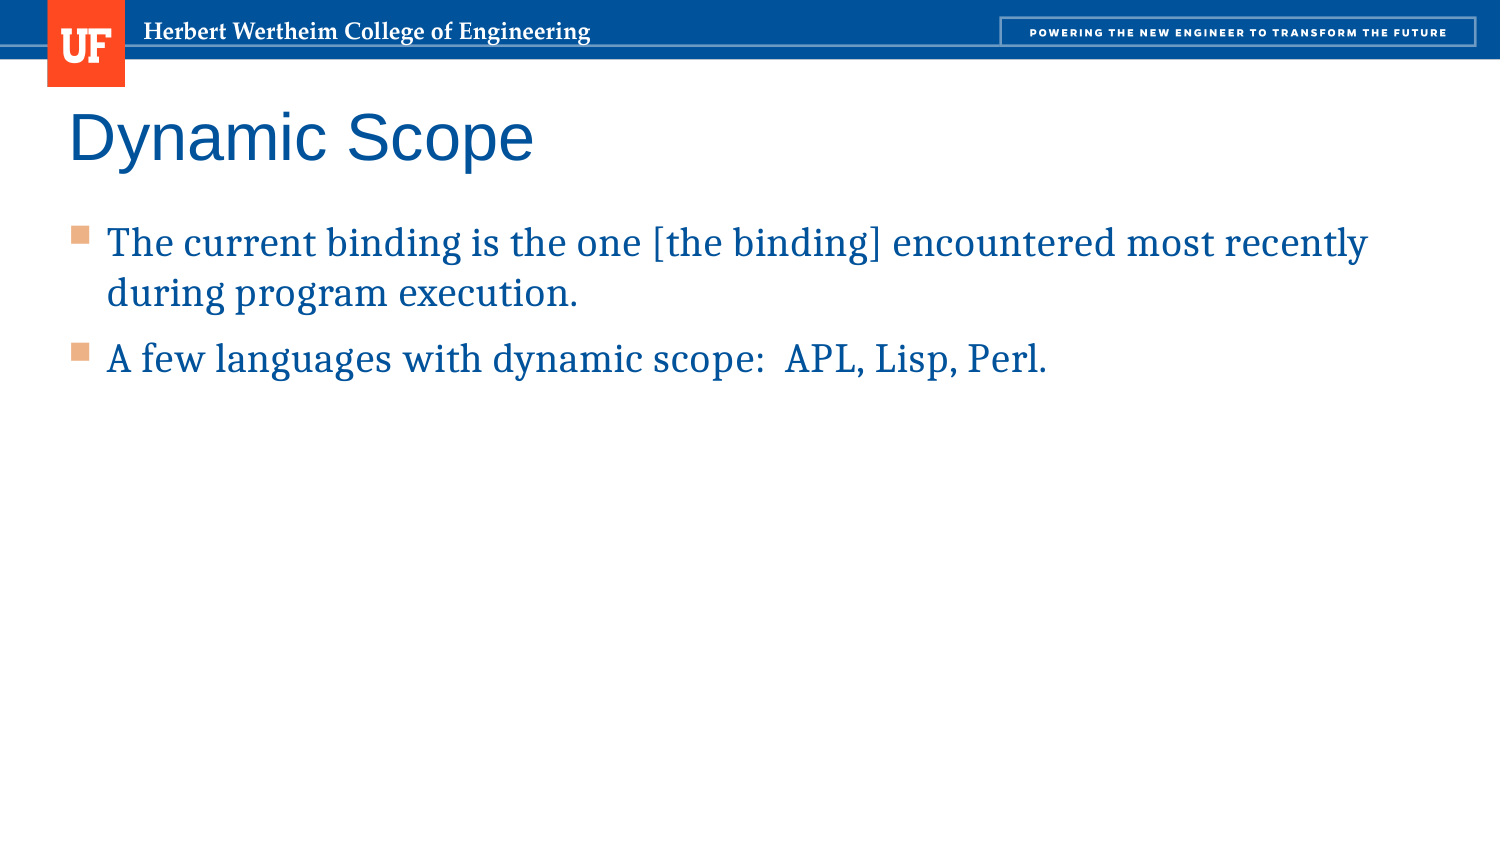

# Dynamic Scope
The current binding is the one [the binding] encountered most recently during program execution.
A few languages with dynamic scope:  APL, Lisp, Perl.